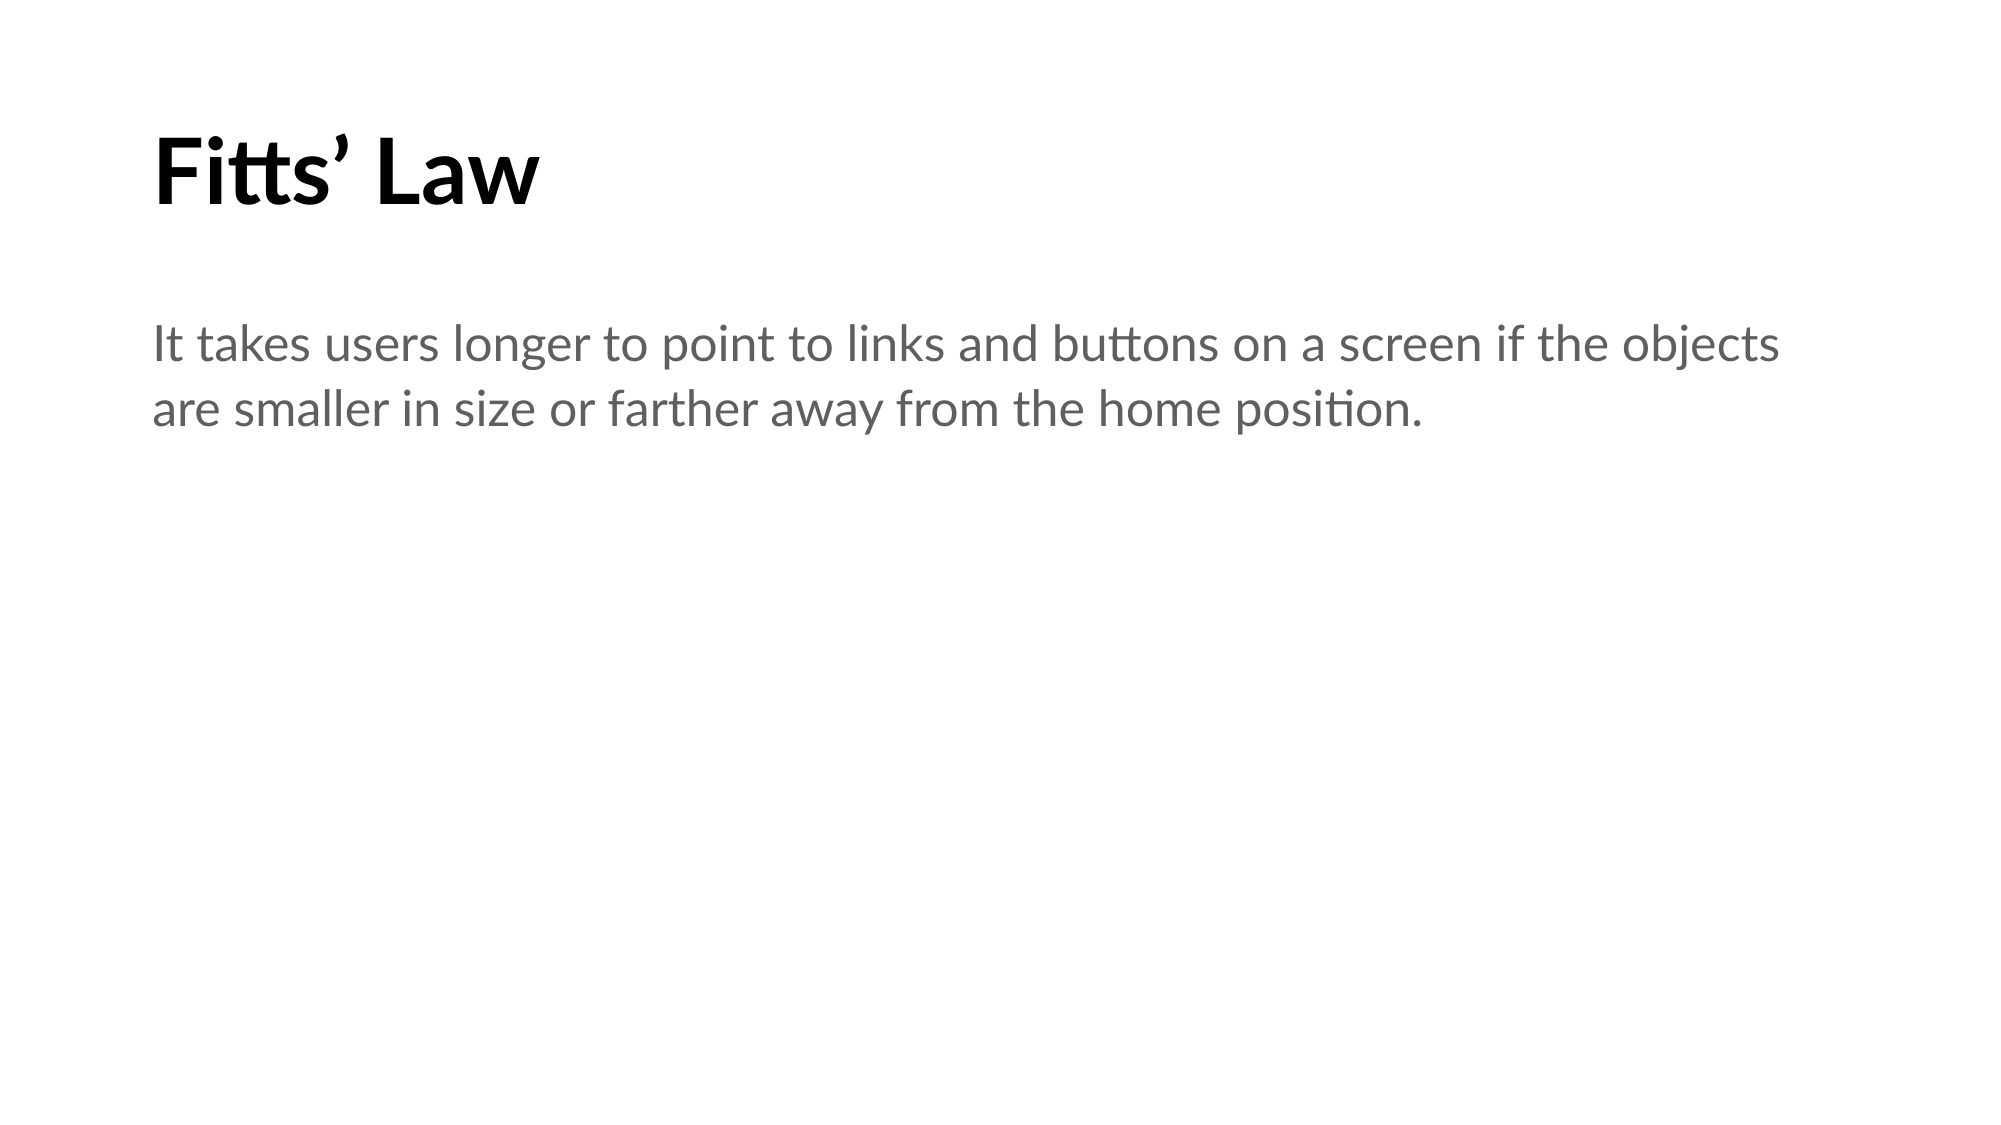

# Fitts’ Law
It takes users longer to point to links and buttons on a screen if the objects are smaller in size or farther away from the home position.